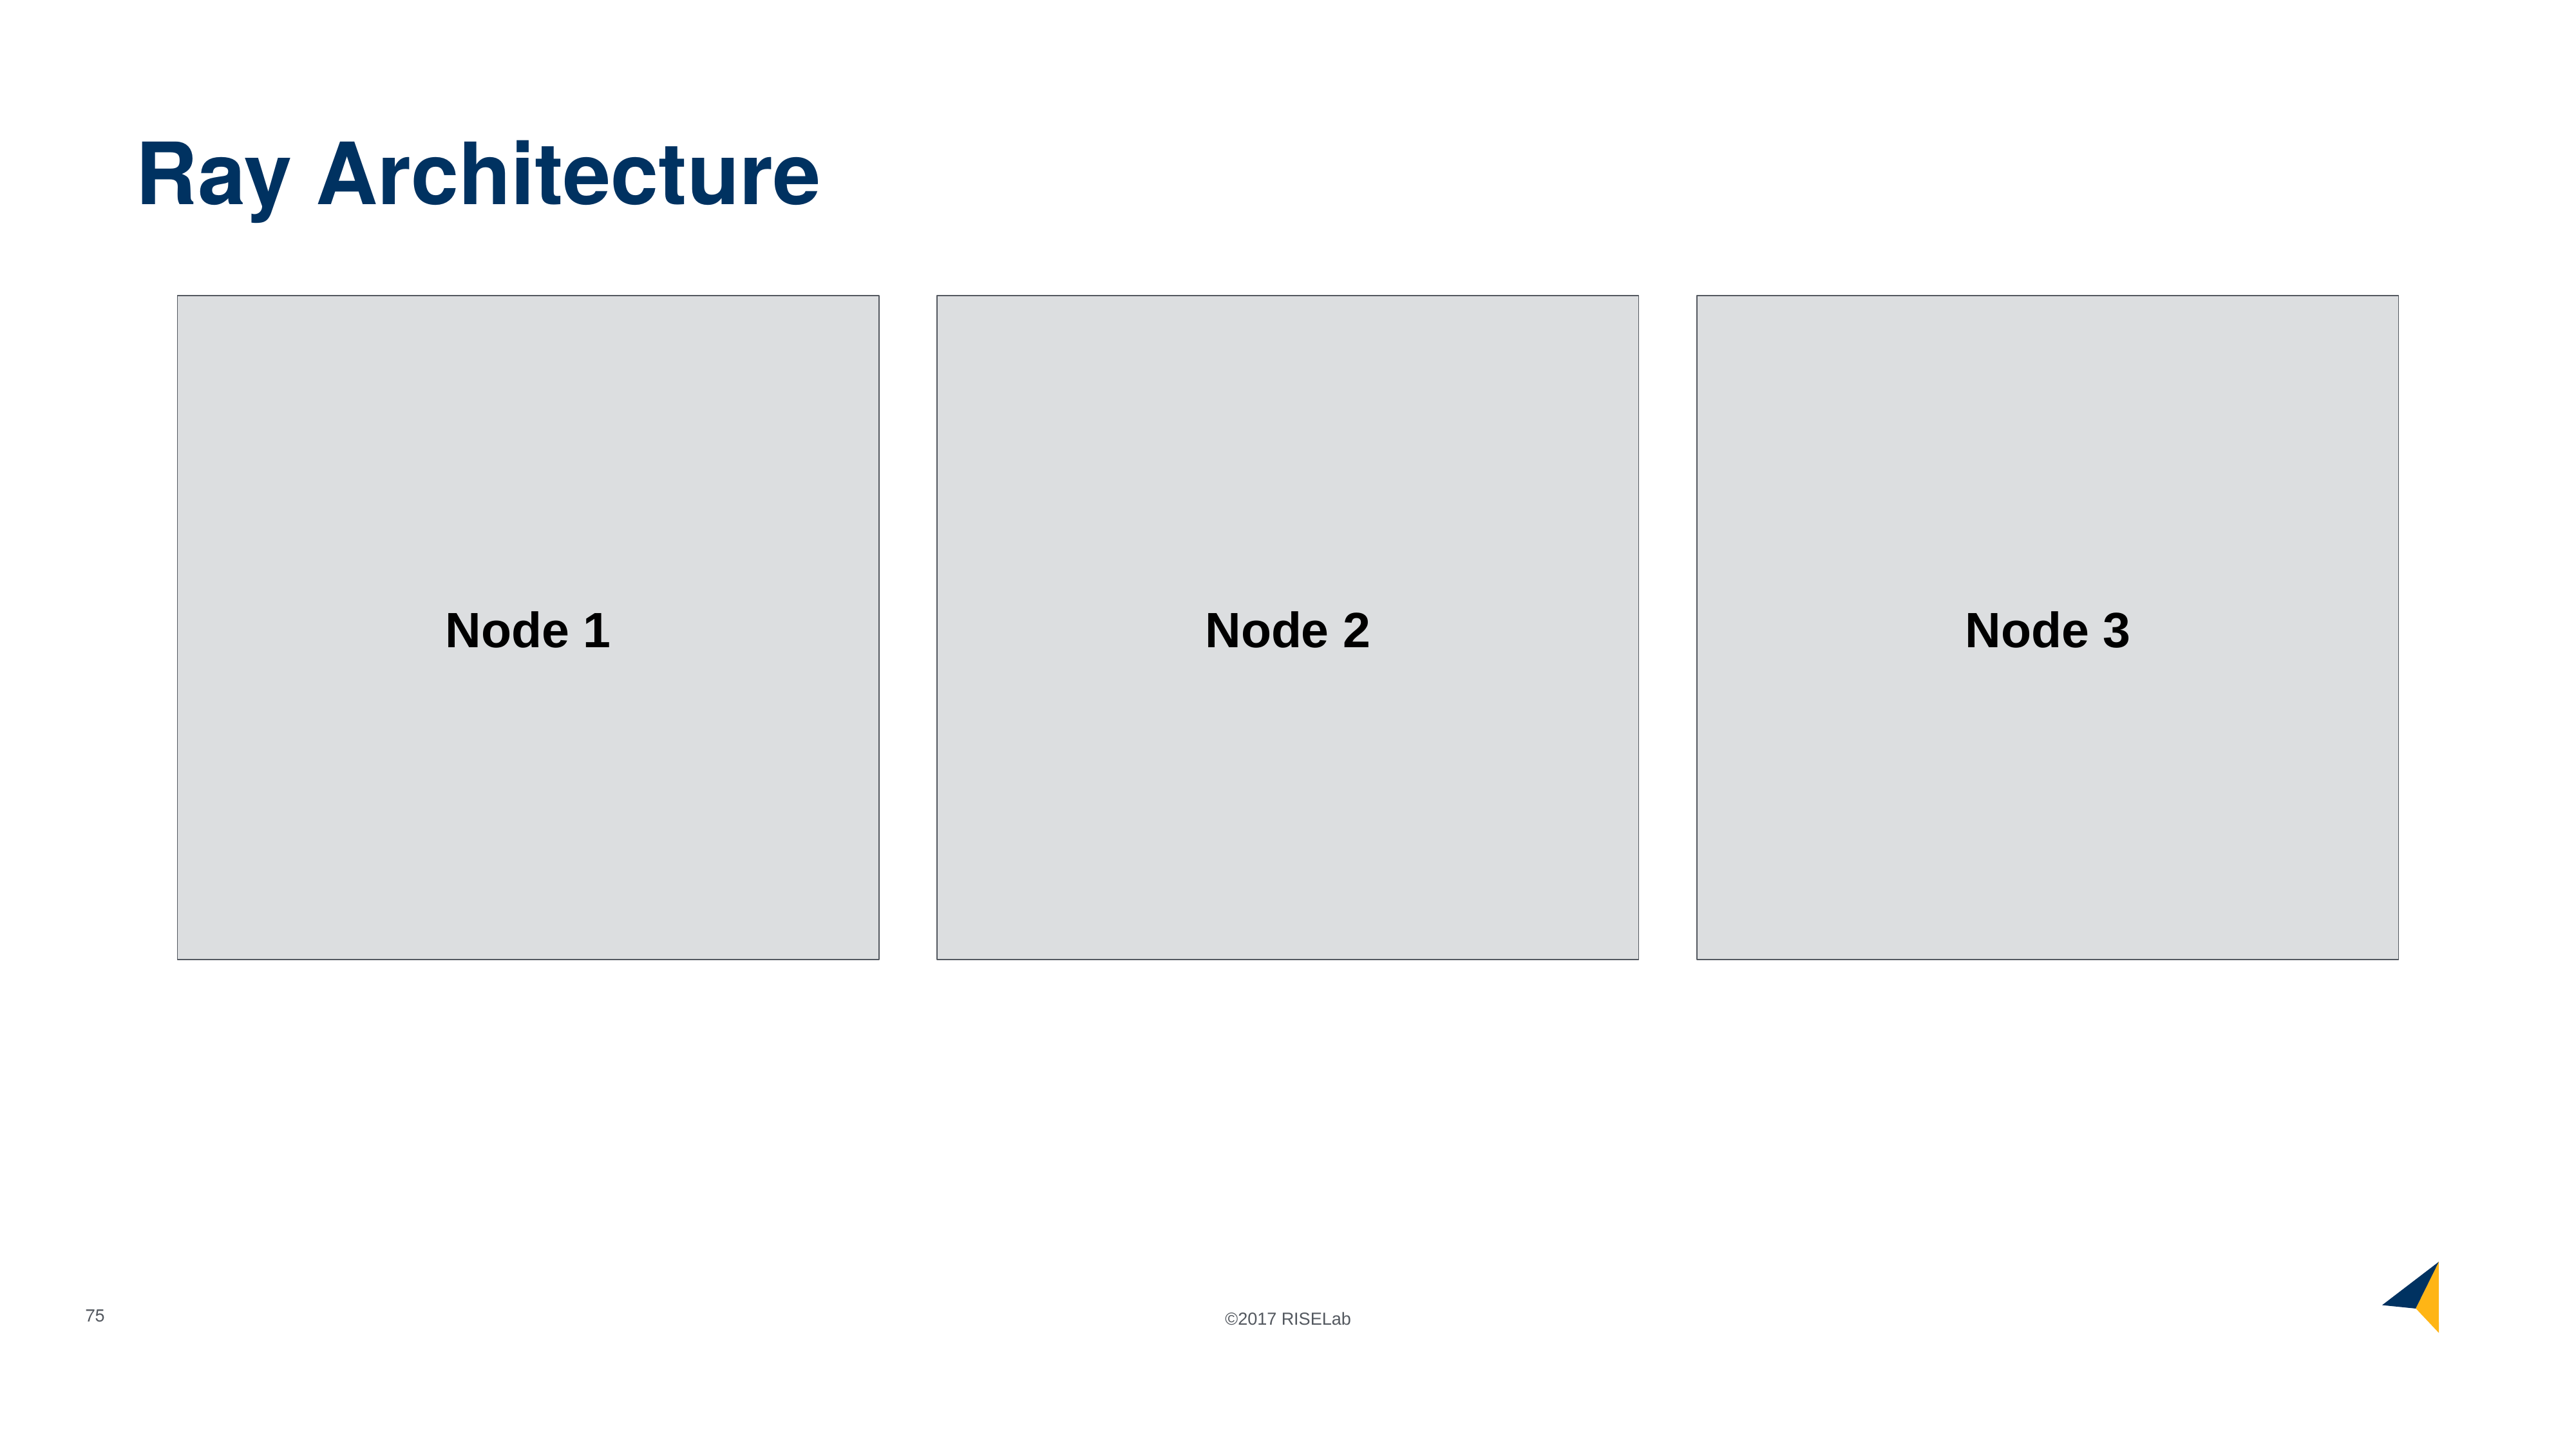

# Ray Architecture
Node 1
Node 2
Node 3